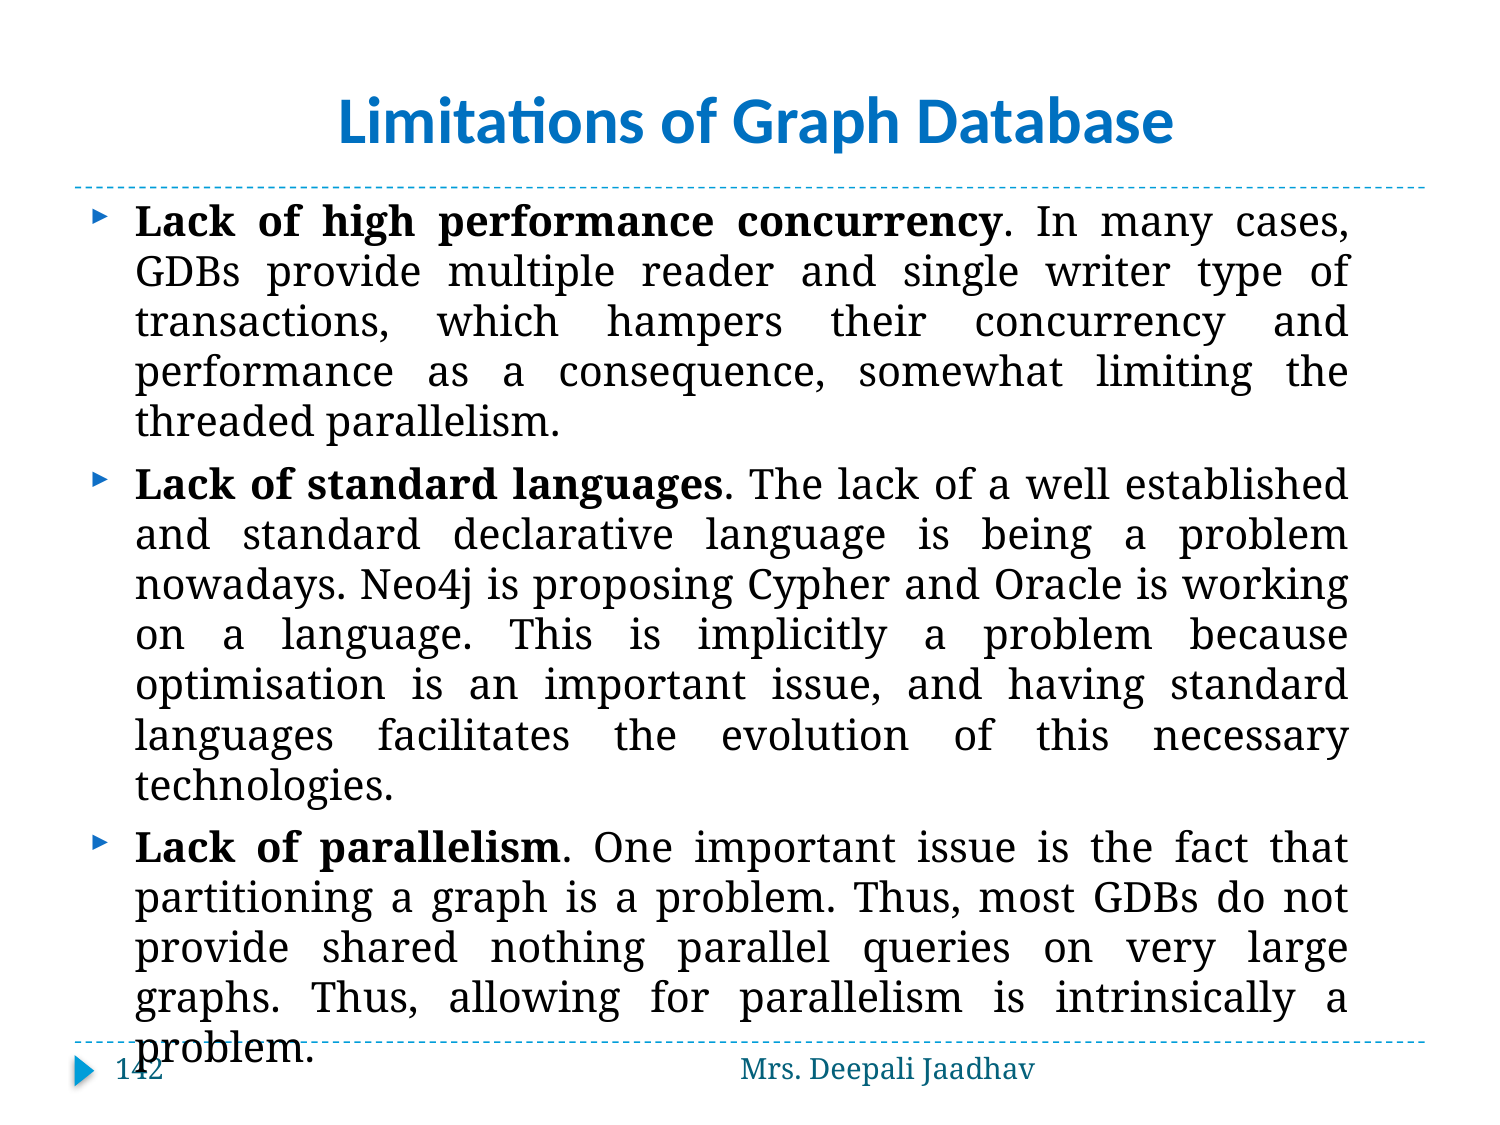

# Limitations of Graph Database
Lack of high performance concurrency. In many cases, GDBs provide multiple reader and single writer type of transactions, which hampers their concurrency and performance as a consequence, somewhat limiting the threaded parallelism.
Lack of standard languages. The lack of a well established and standard declarative language is being a problem nowadays. Neo4j is proposing Cypher and Oracle is working on a language. This is implicitly a problem because optimisation is an important issue, and having standard languages facilitates the evolution of this necessary technologies.
Lack of parallelism. One important issue is the fact that partitioning a graph is a problem. Thus, most GDBs do not provide shared nothing parallel queries on very large graphs. Thus, allowing for parallelism is intrinsically a problem.

142
Mrs. Deepali Jaadhav